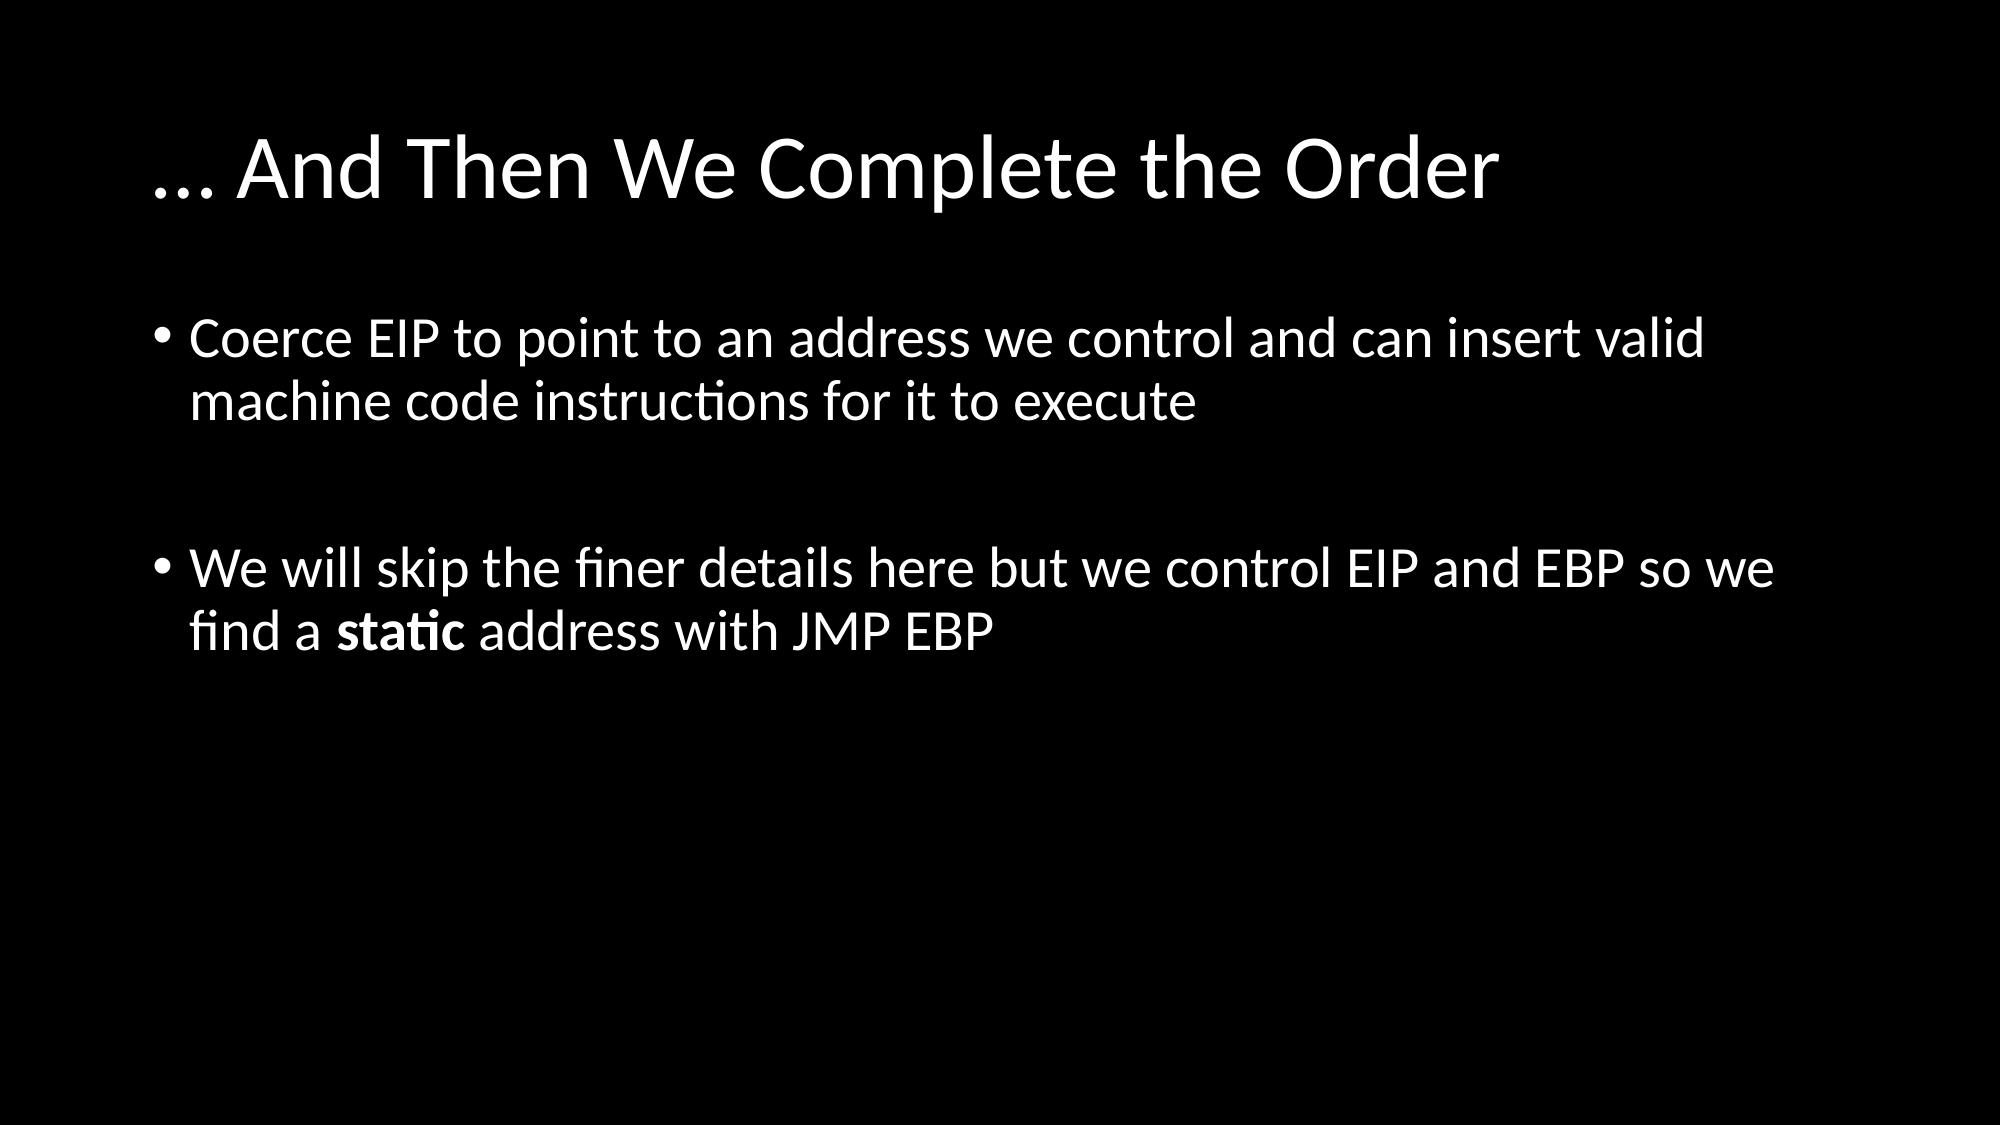

# … And Then We Complete the Order
Coerce EIP to point to an address we control and can insert valid machine code instructions for it to execute

We will skip the finer details here but we control EIP and EBP so we find a static address with JMP EBP